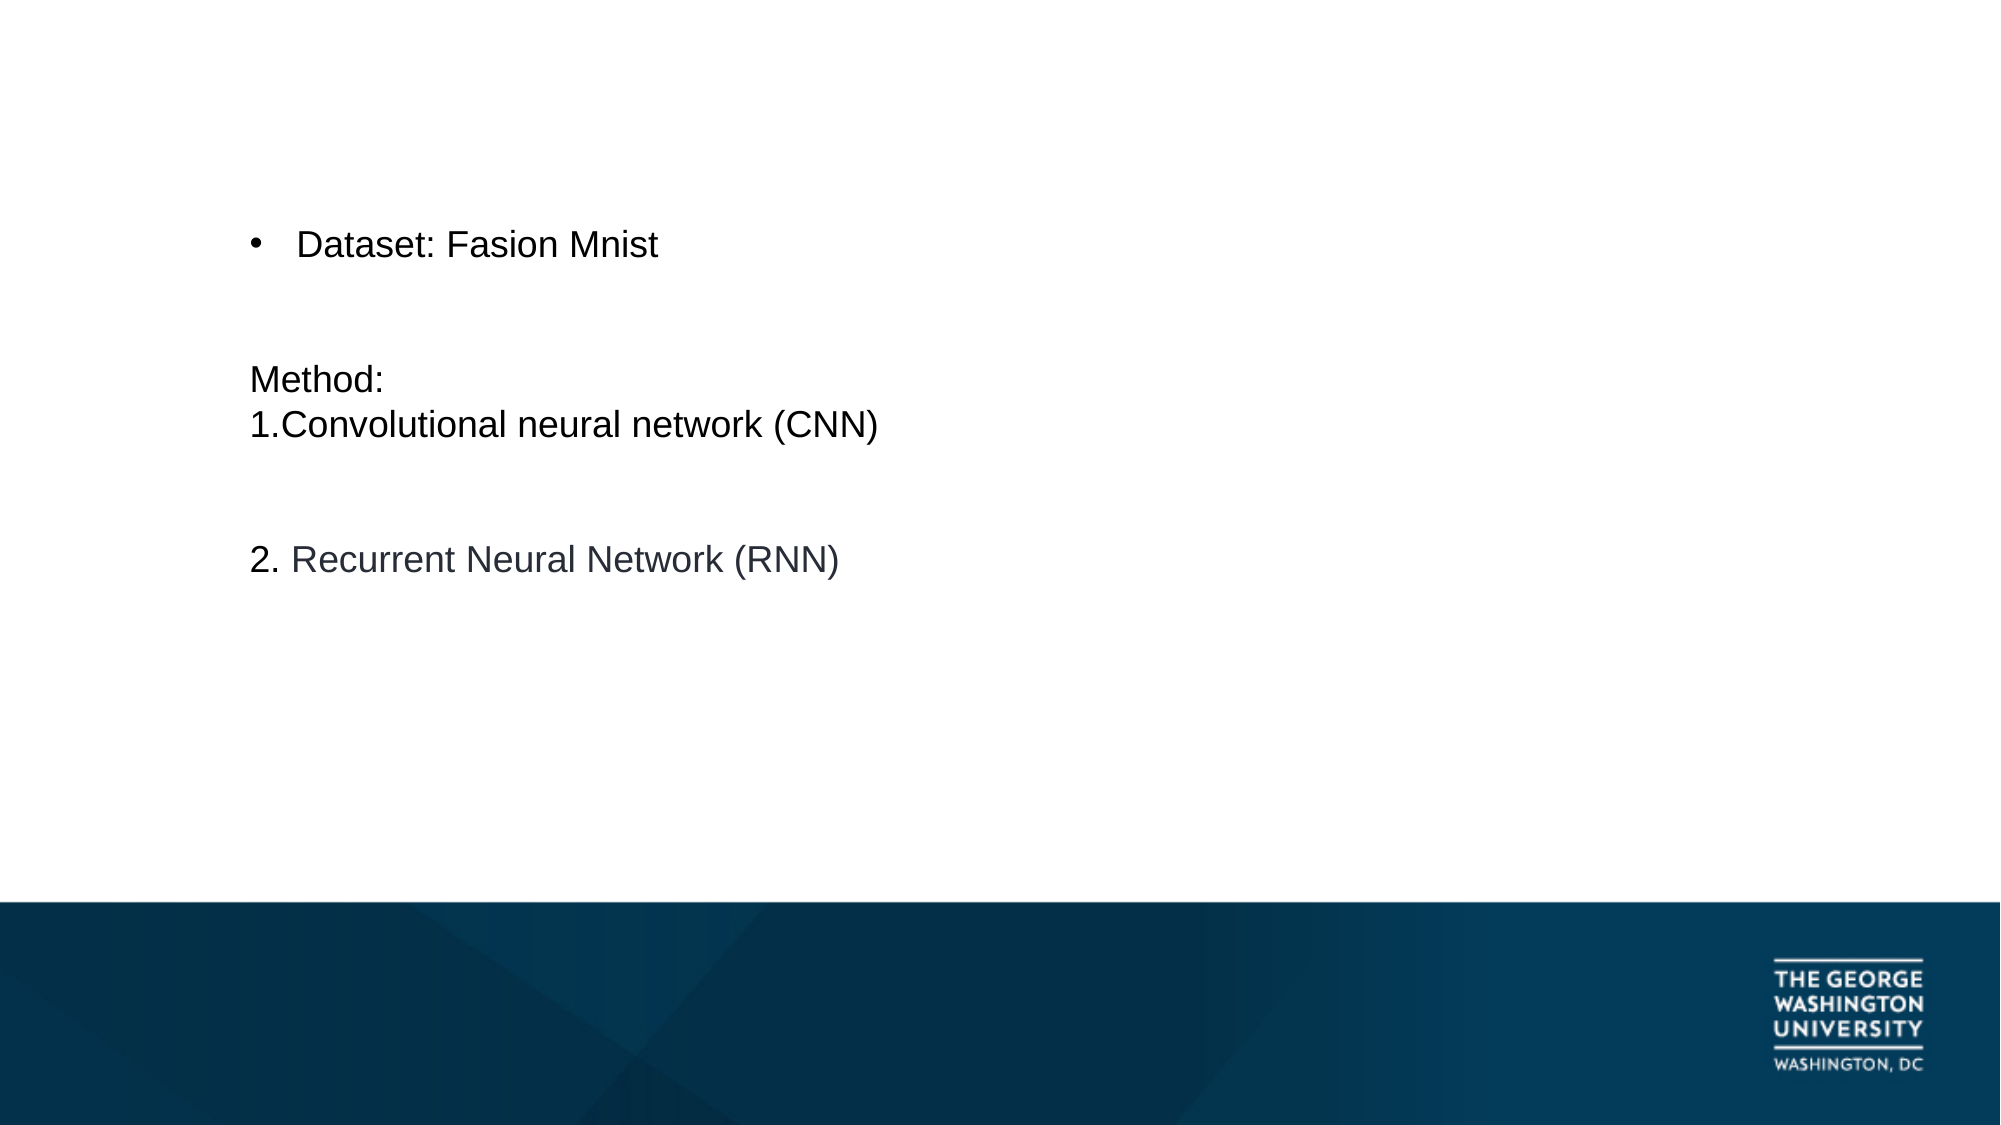

Dataset: Fasion Mnist

Method:
1.Convolutional neural network (CNN)

2. Recurrent Neural Network (RNN)